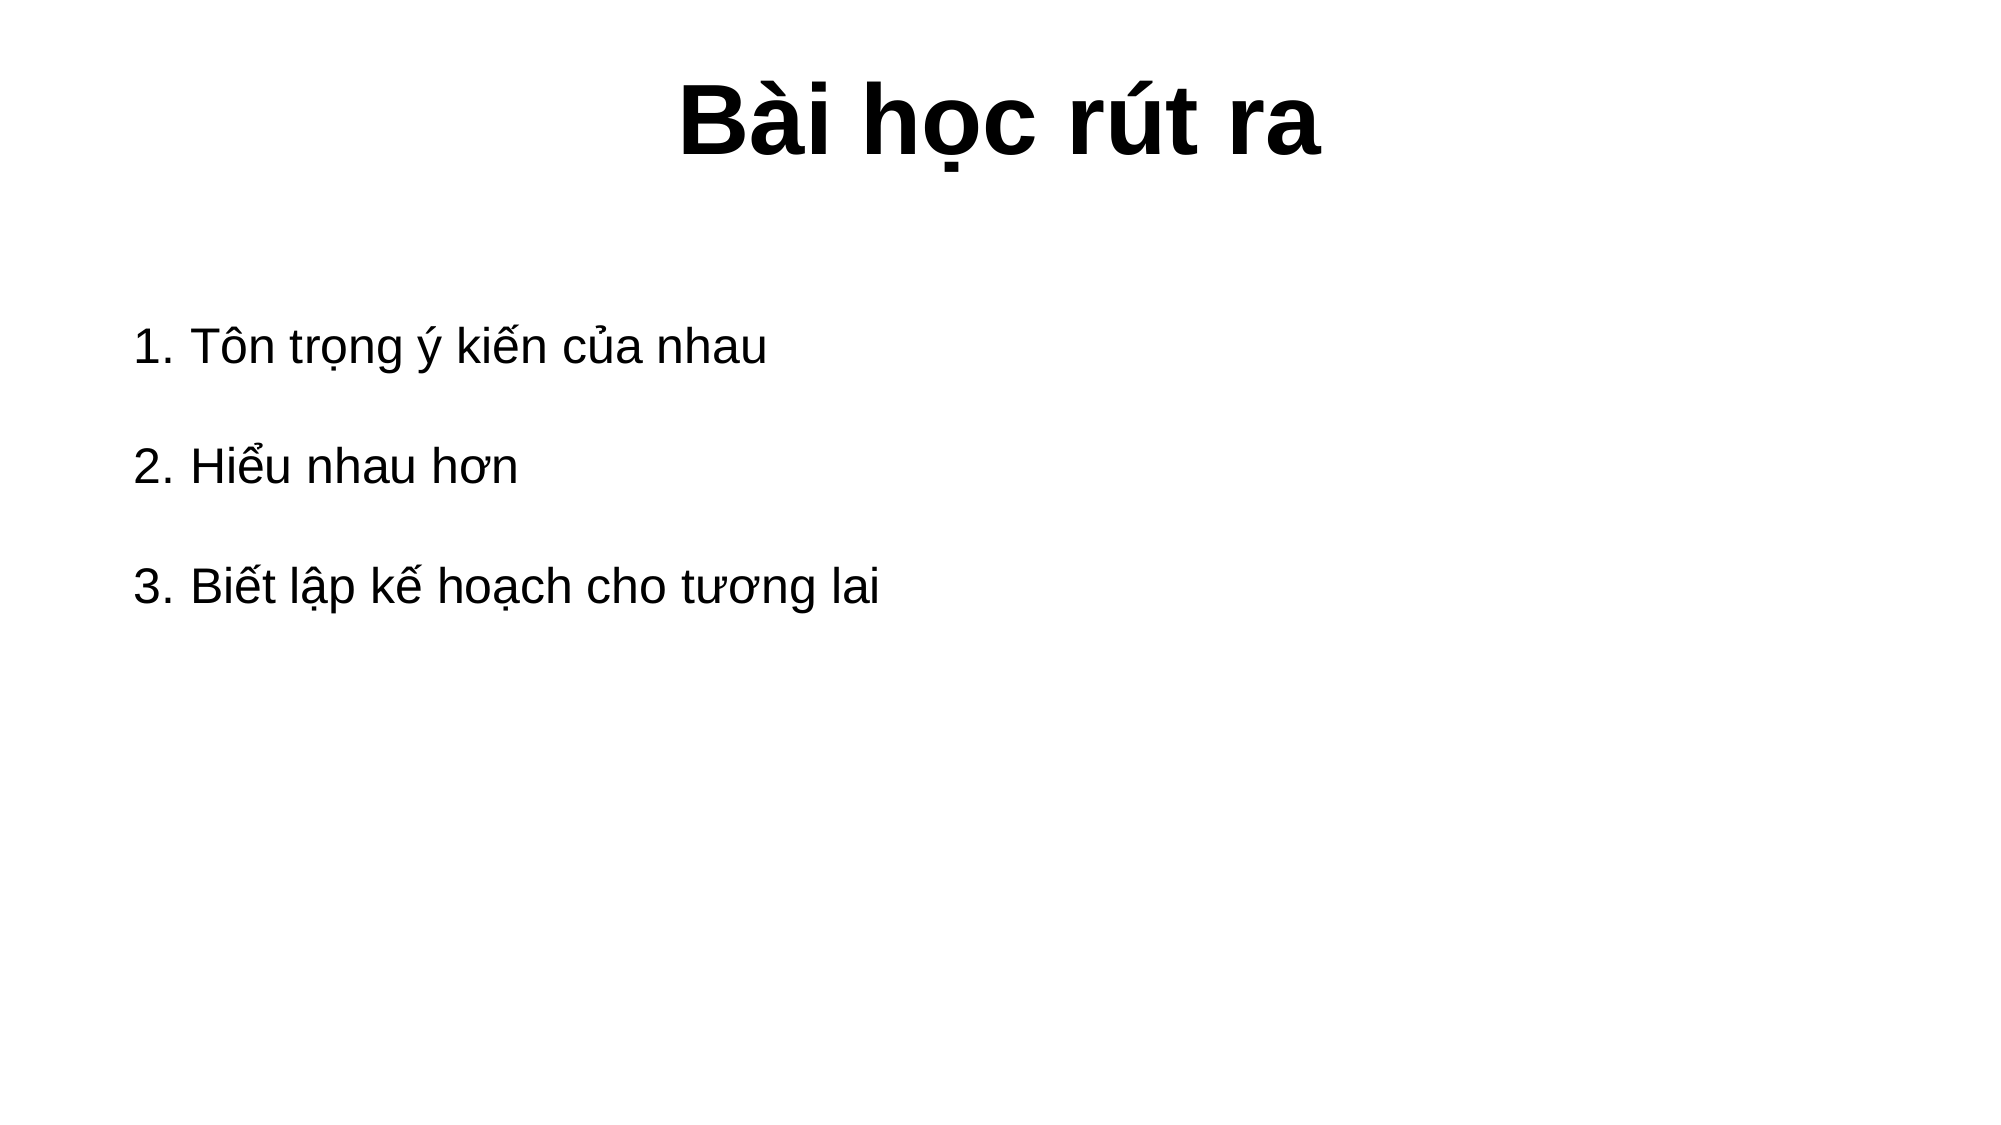

Bài học rút ra
Tôn trọng ý kiến của nhau
Hiểu nhau hơn
Biết lập kế hoạch cho tương lai